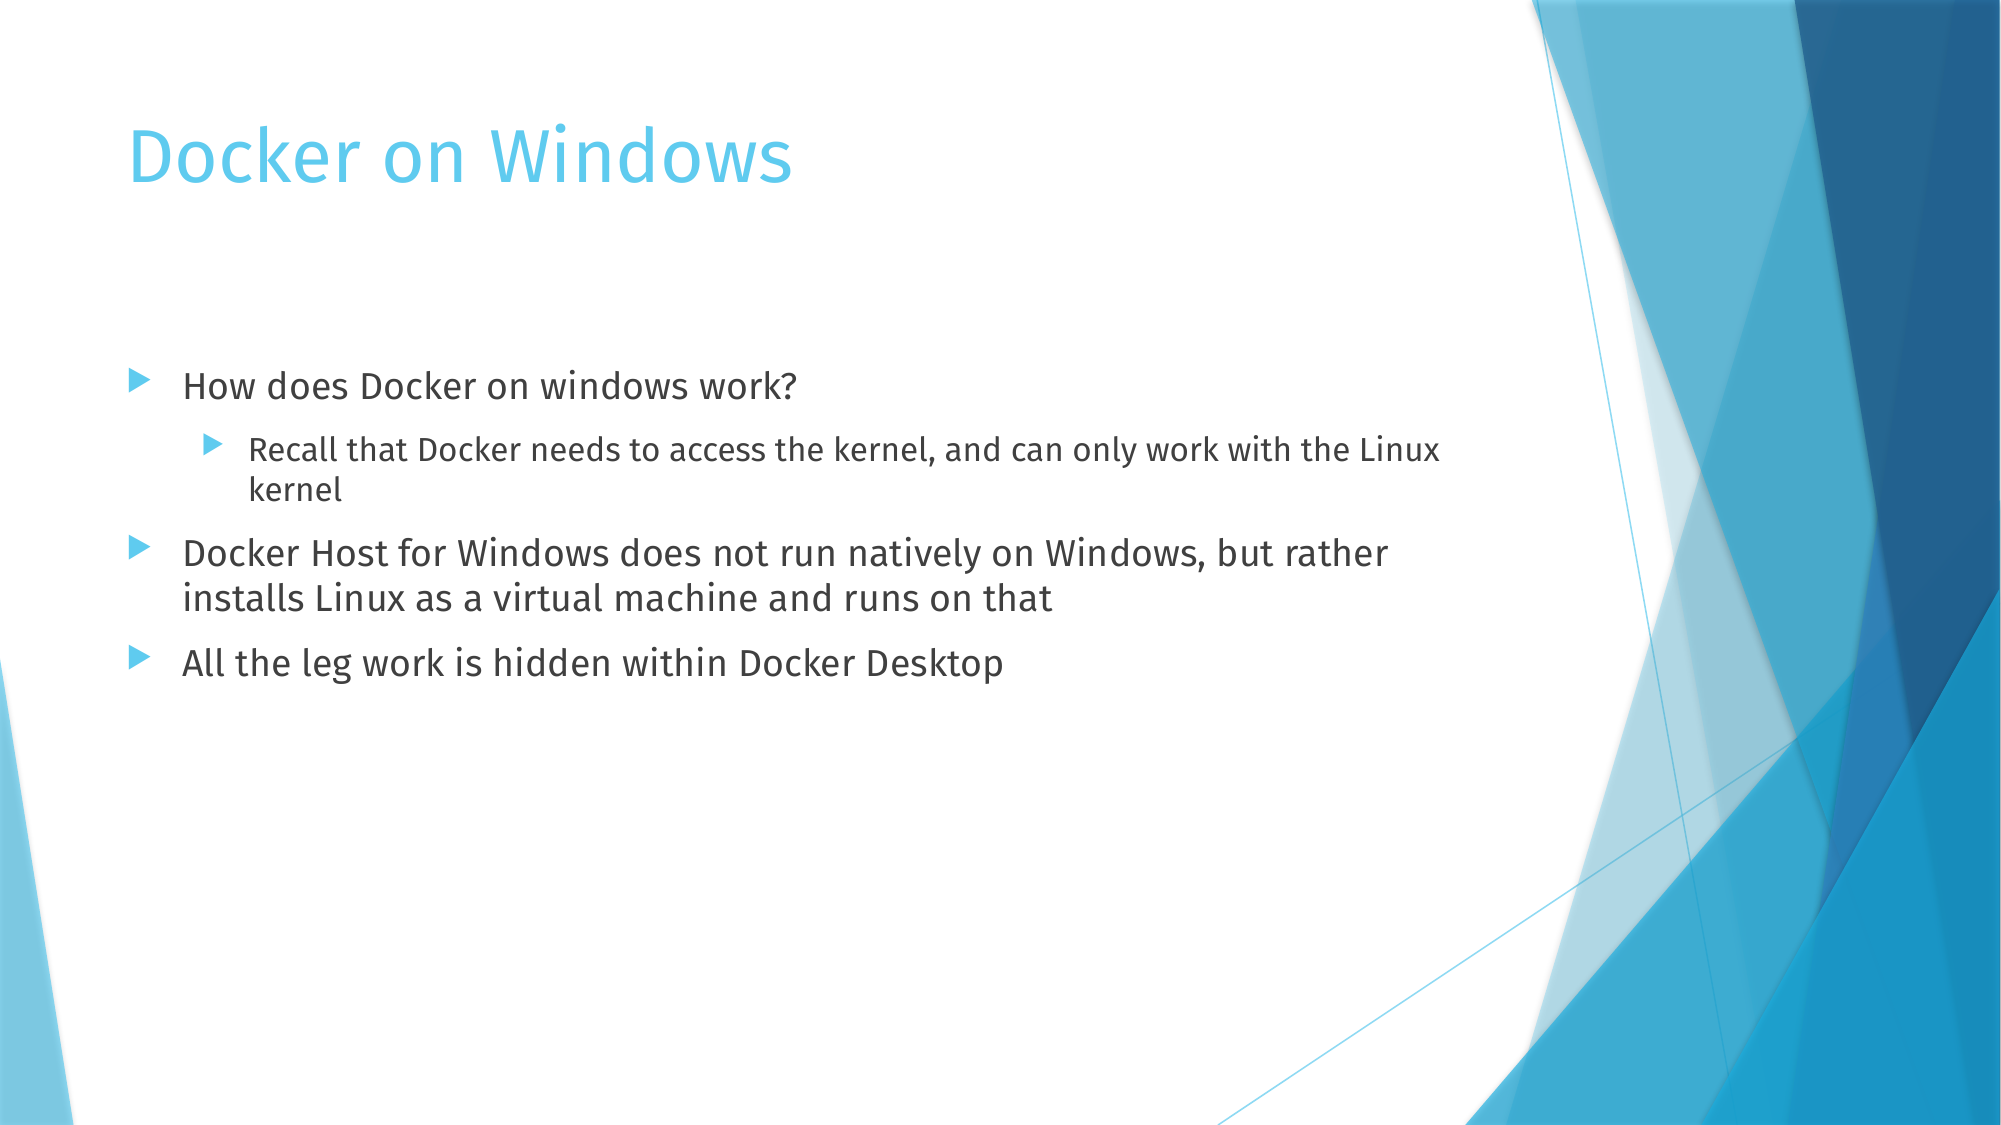

# Docker on Windows
How does Docker on windows work?
Recall that Docker needs to access the kernel, and can only work with the Linux kernel
Docker Host for Windows does not run natively on Windows, but rather installs Linux as a virtual machine and runs on that
All the leg work is hidden within Docker Desktop